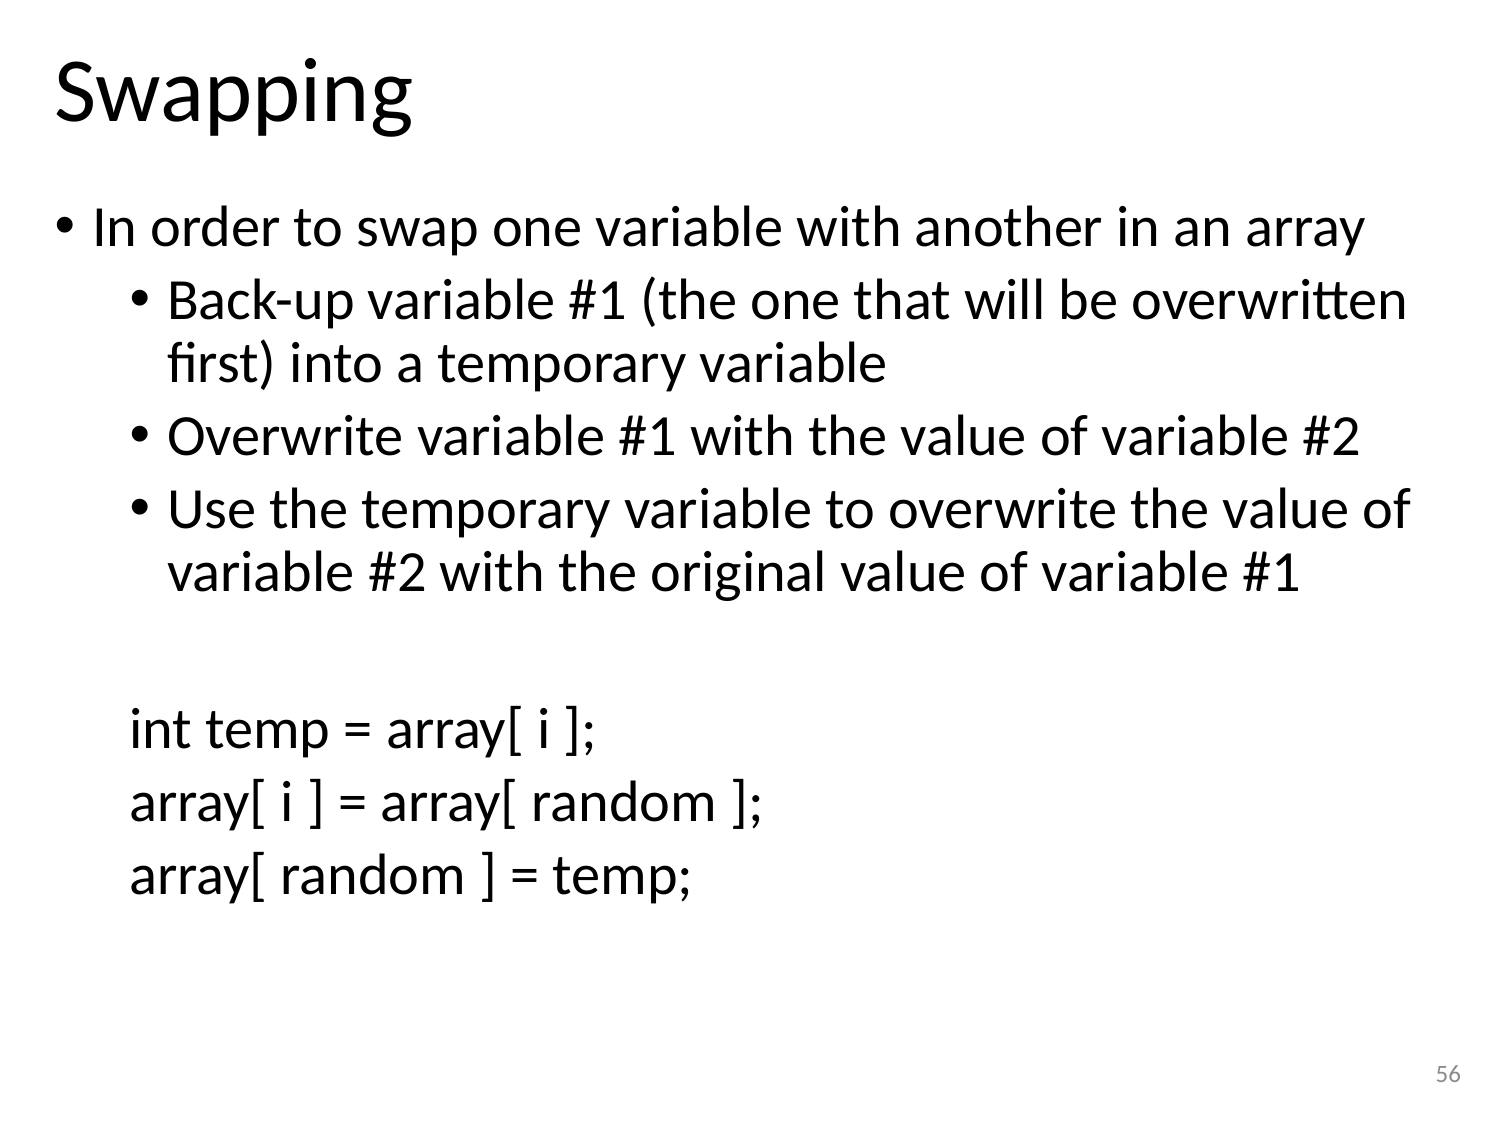

# Swapping
In order to swap one variable with another in an array
Back-up variable #1 (the one that will be overwritten first) into a temporary variable
Overwrite variable #1 with the value of variable #2
Use the temporary variable to overwrite the value of variable #2 with the original value of variable #1

int temp = array[ i ];
array[ i ] = array[ random ];
array[ random ] = temp;

56